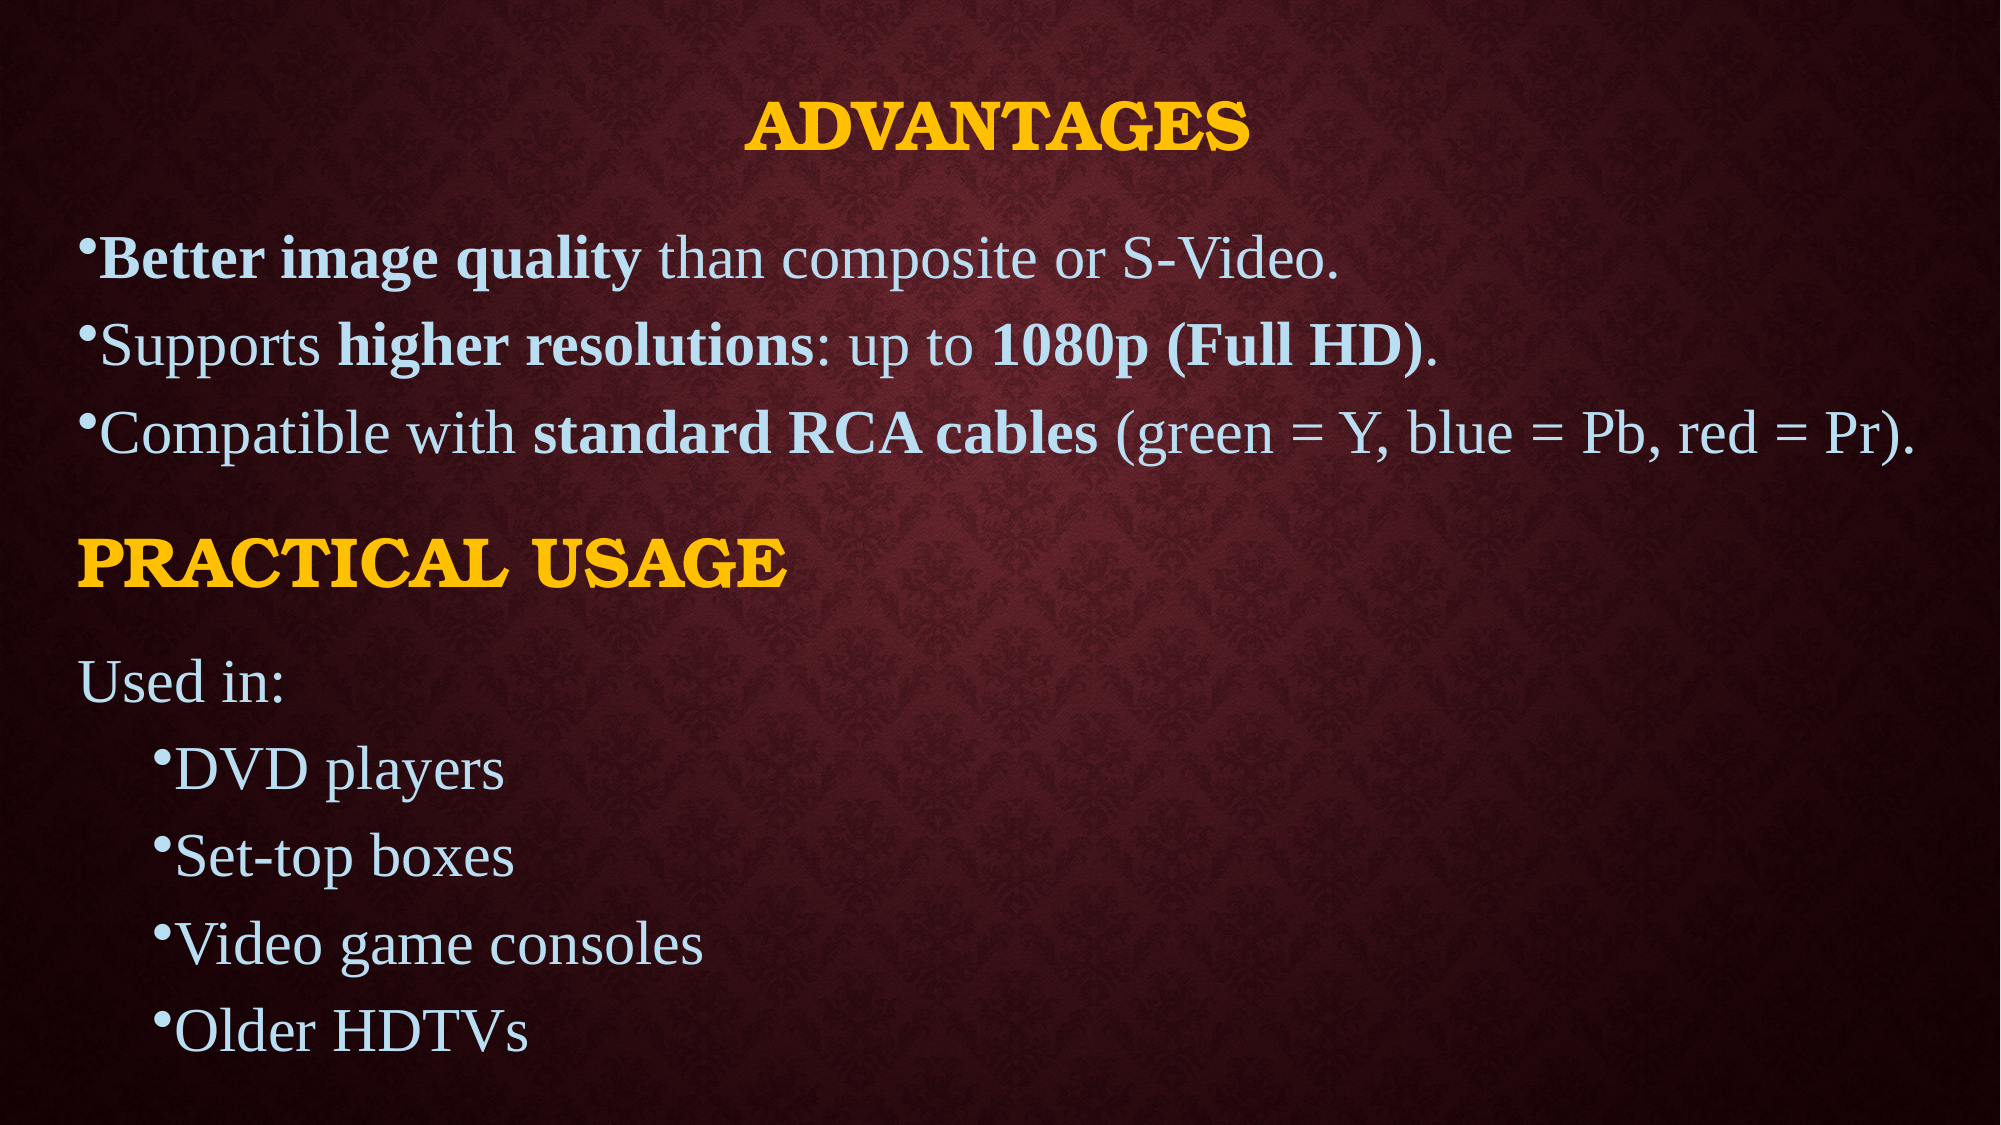

# ADVANTAGES
Better image quality than composite or S-Video.
Supports higher resolutions: up to 1080p (Full HD).
Compatible with standard RCA cables (green = Y, blue = Pb, red = Pr).

PRACTICAL USAGE
Used in:
DVD players
Set-top boxes
Video game consoles
Older HDTVs